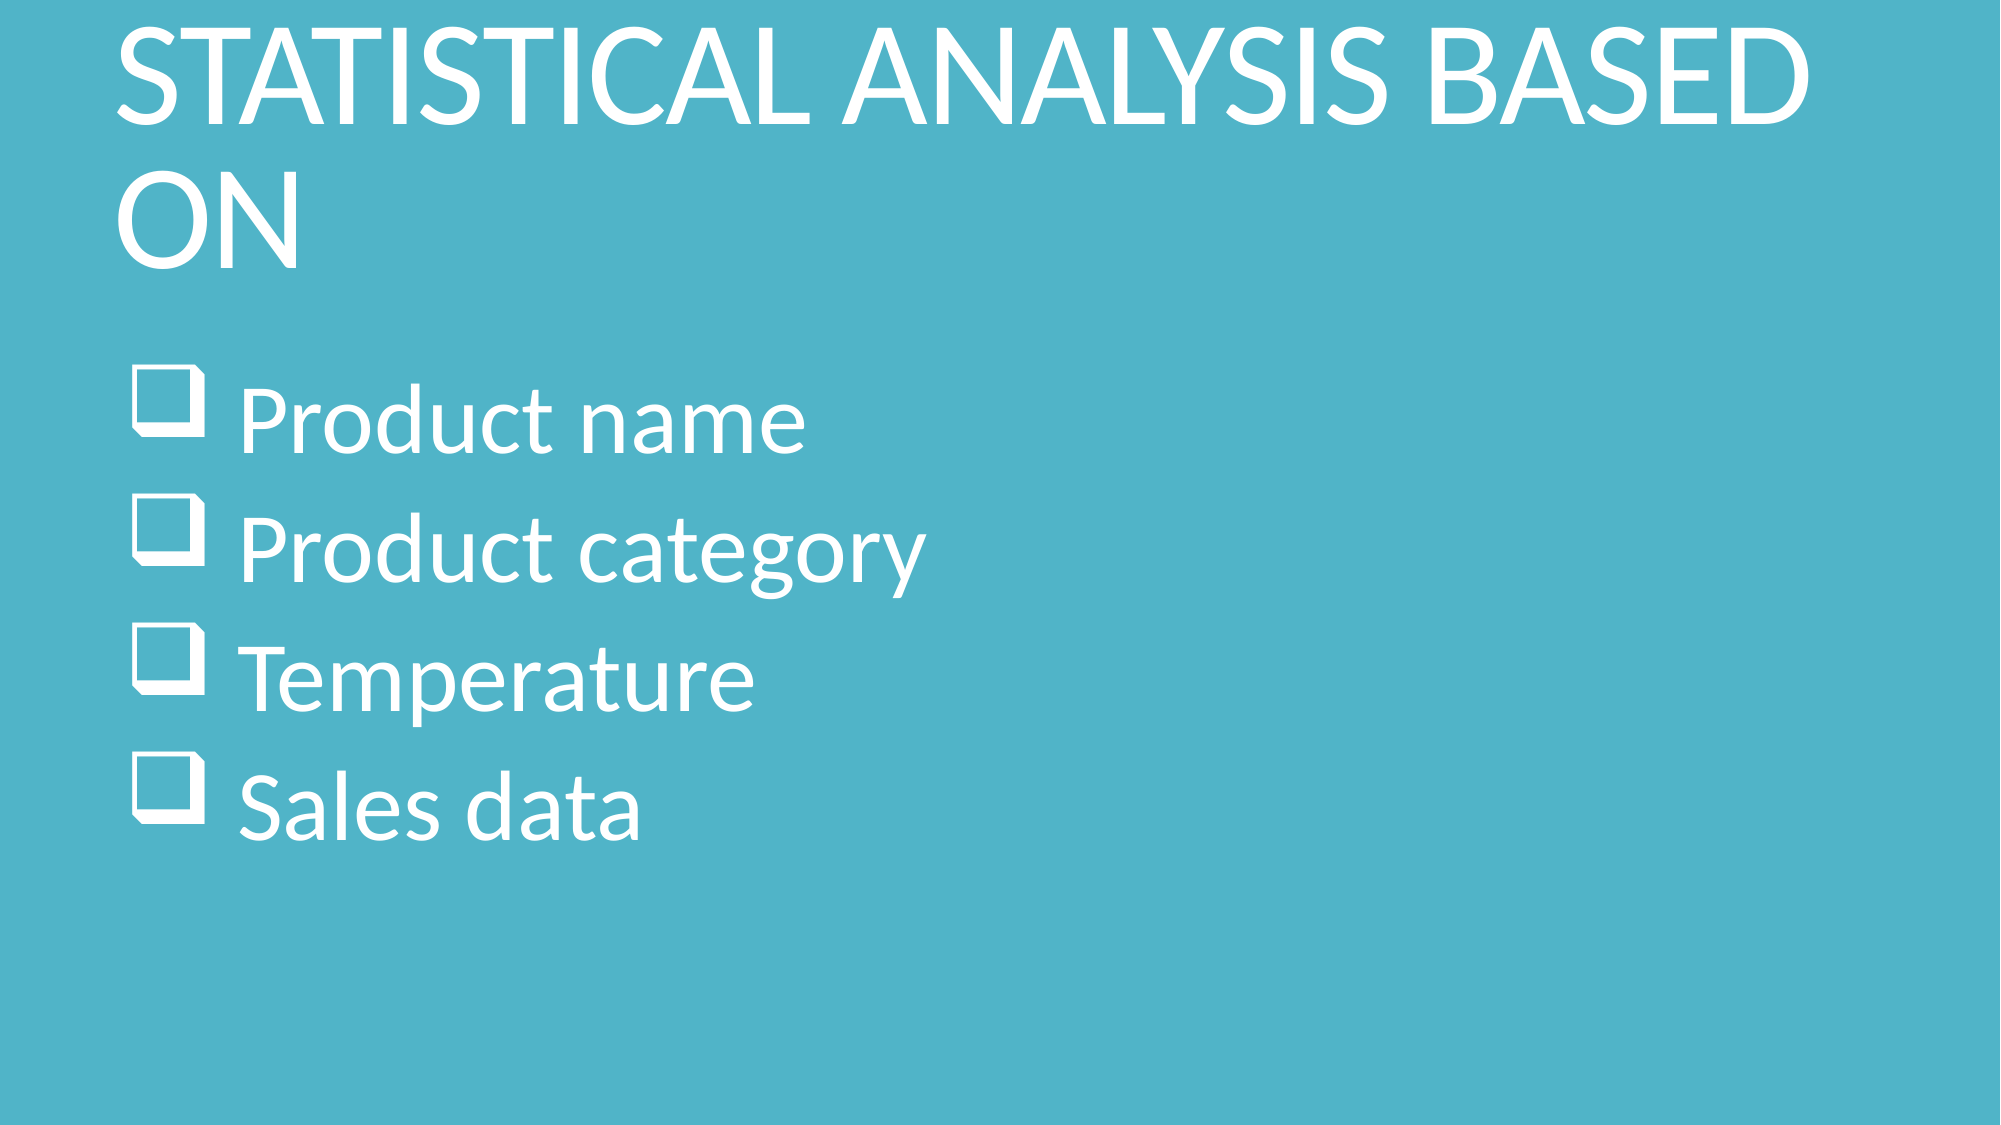

# STATISTICAL ANALYSIS BASED ON
Product name
Product category
Temperature
Sales data